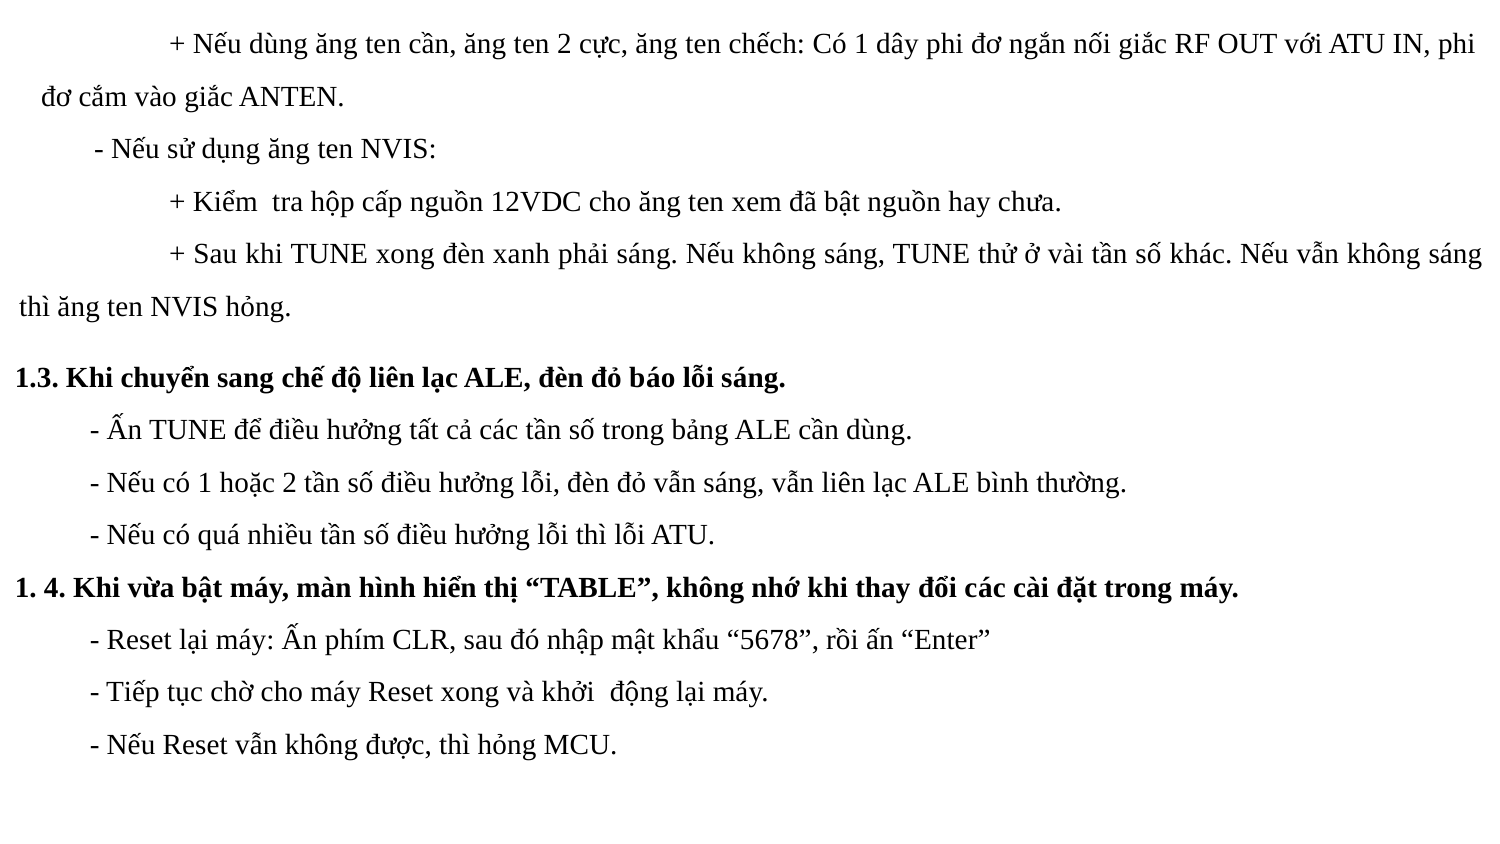

+ Nếu dùng ăng ten cần, ăng ten 2 cực, ăng ten chếch: Có 1 dây phi đơ ngắn nối giắc RF OUT với ATU IN, phi     đơ cắm vào giắc ANTEN.
- Nếu sử dụng ăng ten NVIS:
	+ Kiểm  tra hộp cấp nguồn 12VDC cho ăng ten xem đã bật nguồn hay chưa.
	+ Sau khi TUNE xong đèn xanh phải sáng. Nếu không sáng, TUNE thử ở vài tần số khác. Nếu vẫn không sáng thì ăng ten NVIS hỏng.
1.3. Khi chuyển sang chế độ liên lạc ALE, đèn đỏ báo lỗi sáng.
	- Ấn TUNE để điều hưởng tất cả các tần số trong bảng ALE cần dùng.
	- Nếu có 1 hoặc 2 tần số điều hưởng lỗi, đèn đỏ vẫn sáng, vẫn liên lạc ALE bình thường.
	- Nếu có quá nhiều tần số điều hưởng lỗi thì lỗi ATU.
1. 4. Khi vừa bật máy, màn hình hiển thị “TABLE”, không nhớ khi thay đổi các cài đặt trong máy.
	- Reset lại máy: Ấn phím CLR, sau đó nhập mật khẩu “5678”, rồi ấn “Enter”
	- Tiếp tục chờ cho máy Reset xong và khởi  động lại máy.
	- Nếu Reset vẫn không được, thì hỏng MCU.